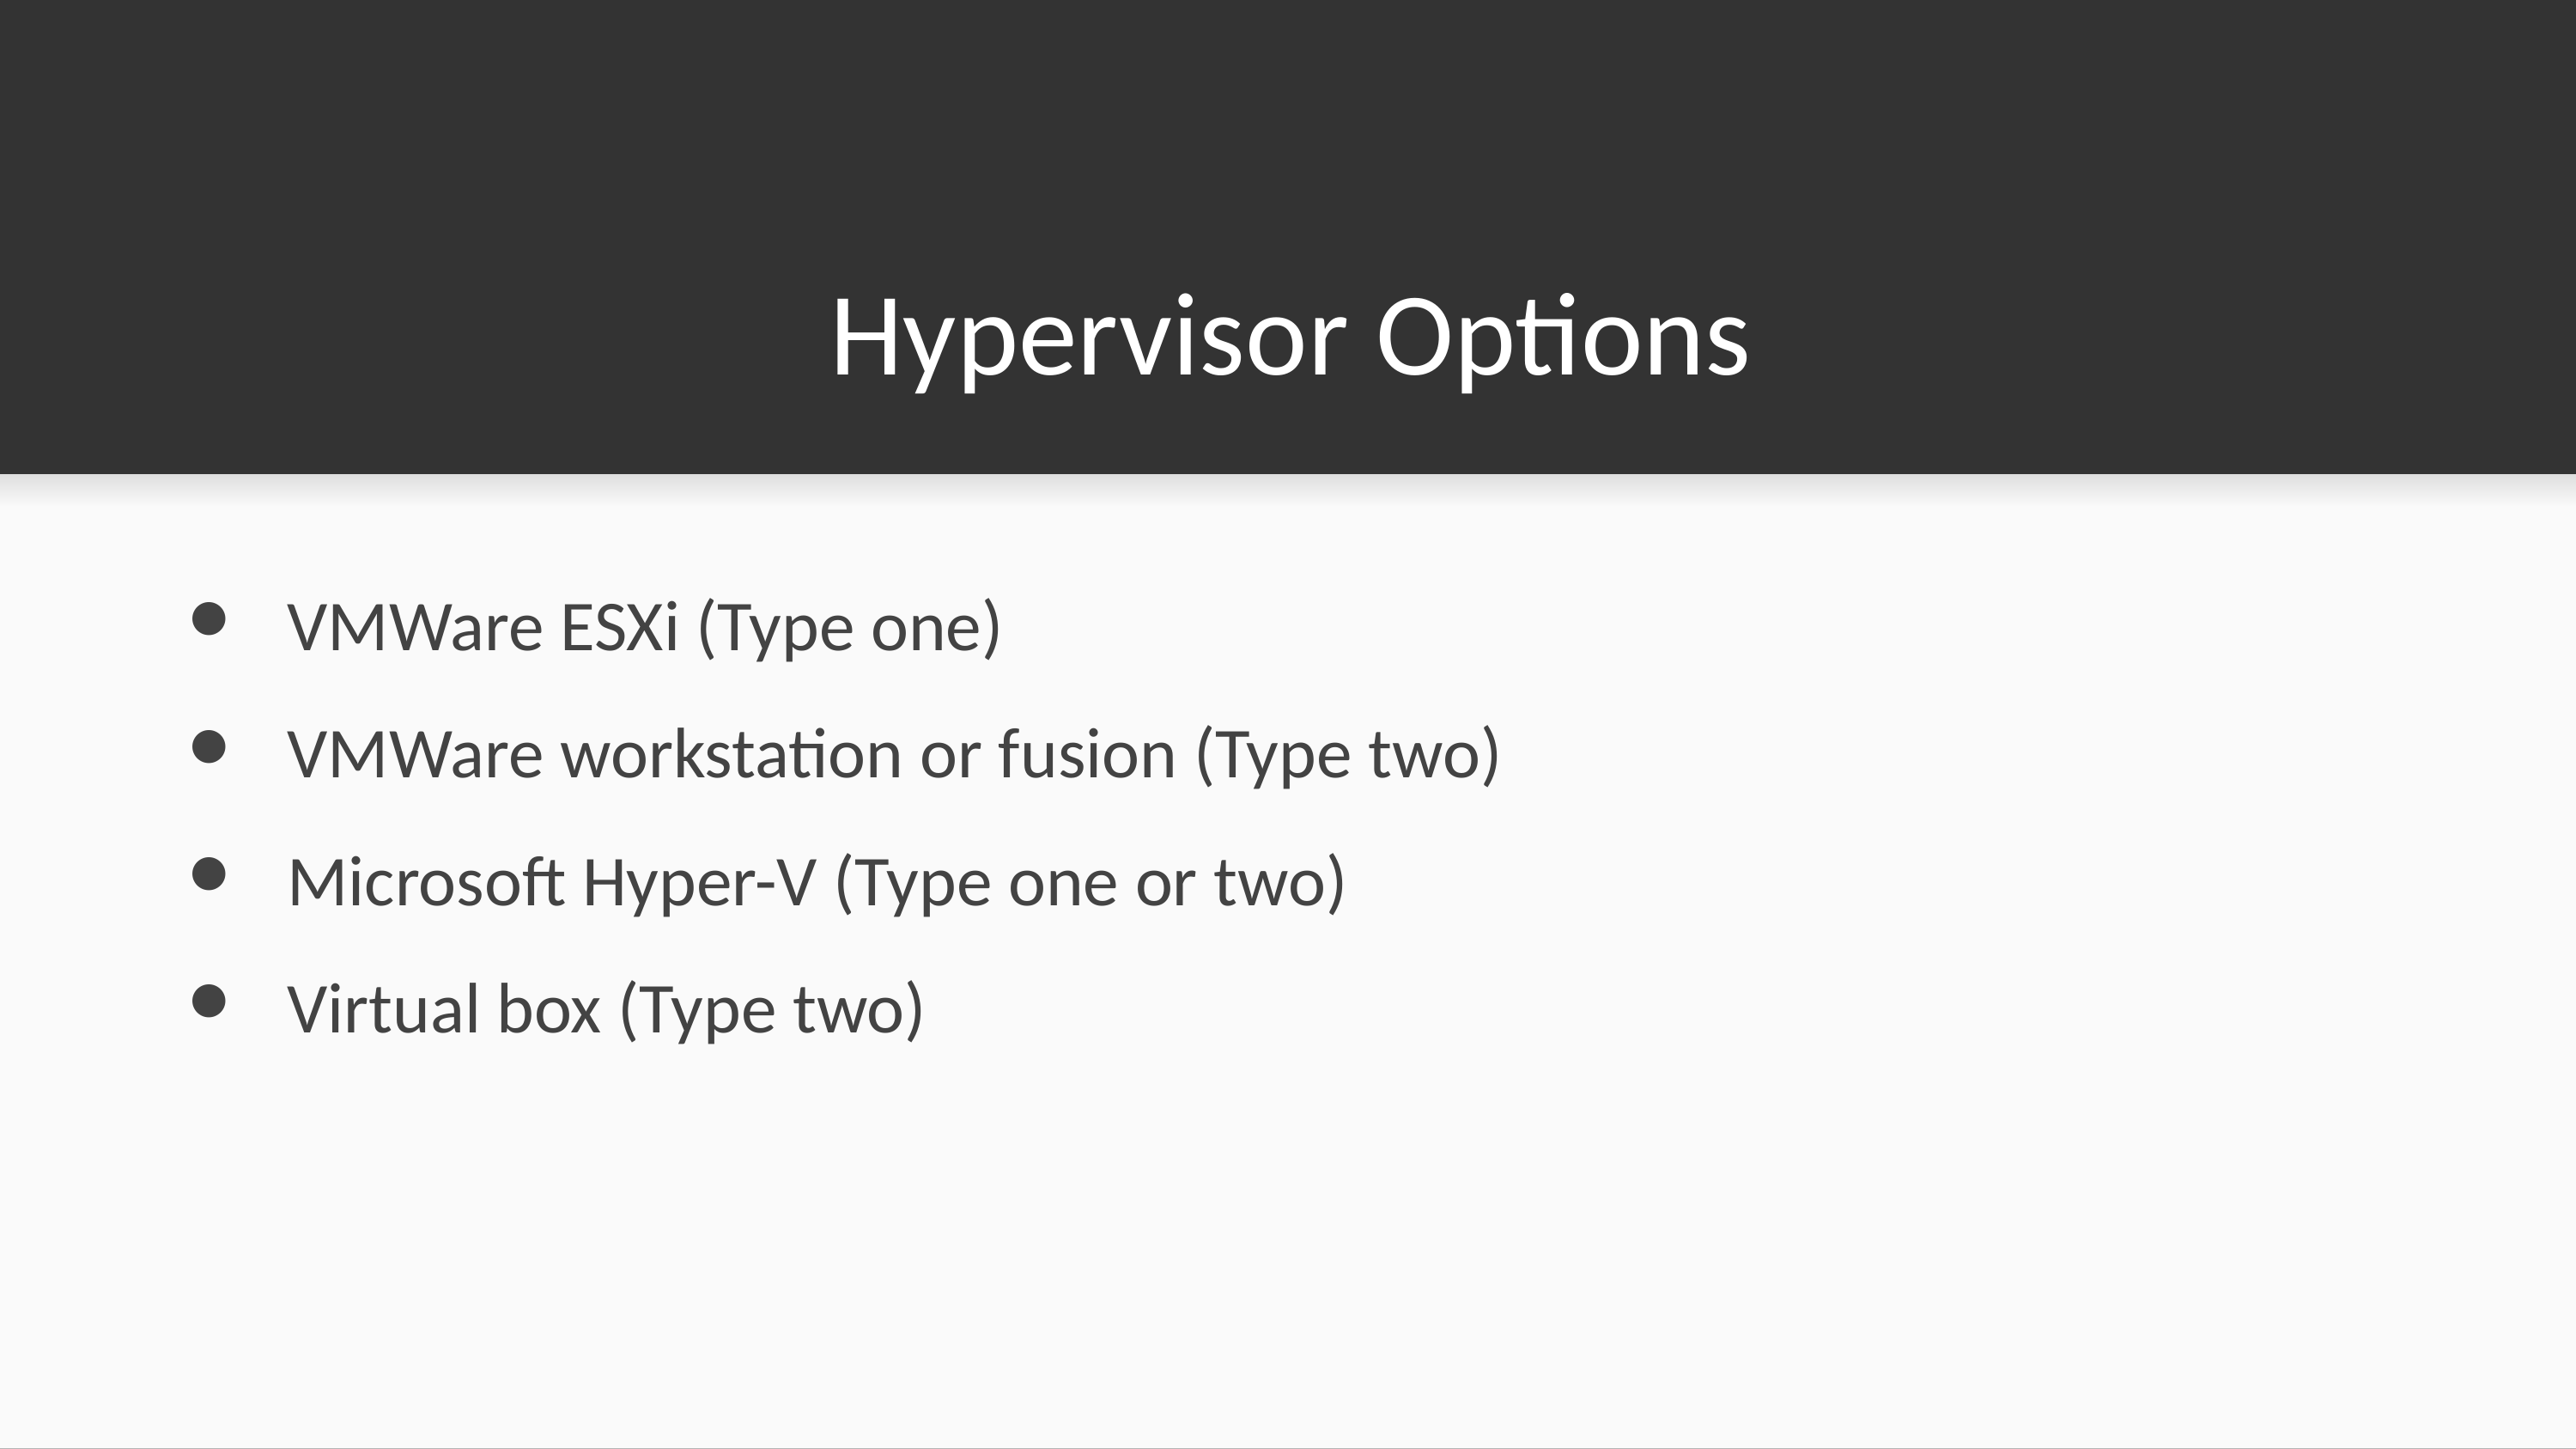

# Hypervisor Options
VMWare ESXi (Type one)
VMWare workstation or fusion (Type two)
Microsoft Hyper-V (Type one or two)
Virtual box (Type two)